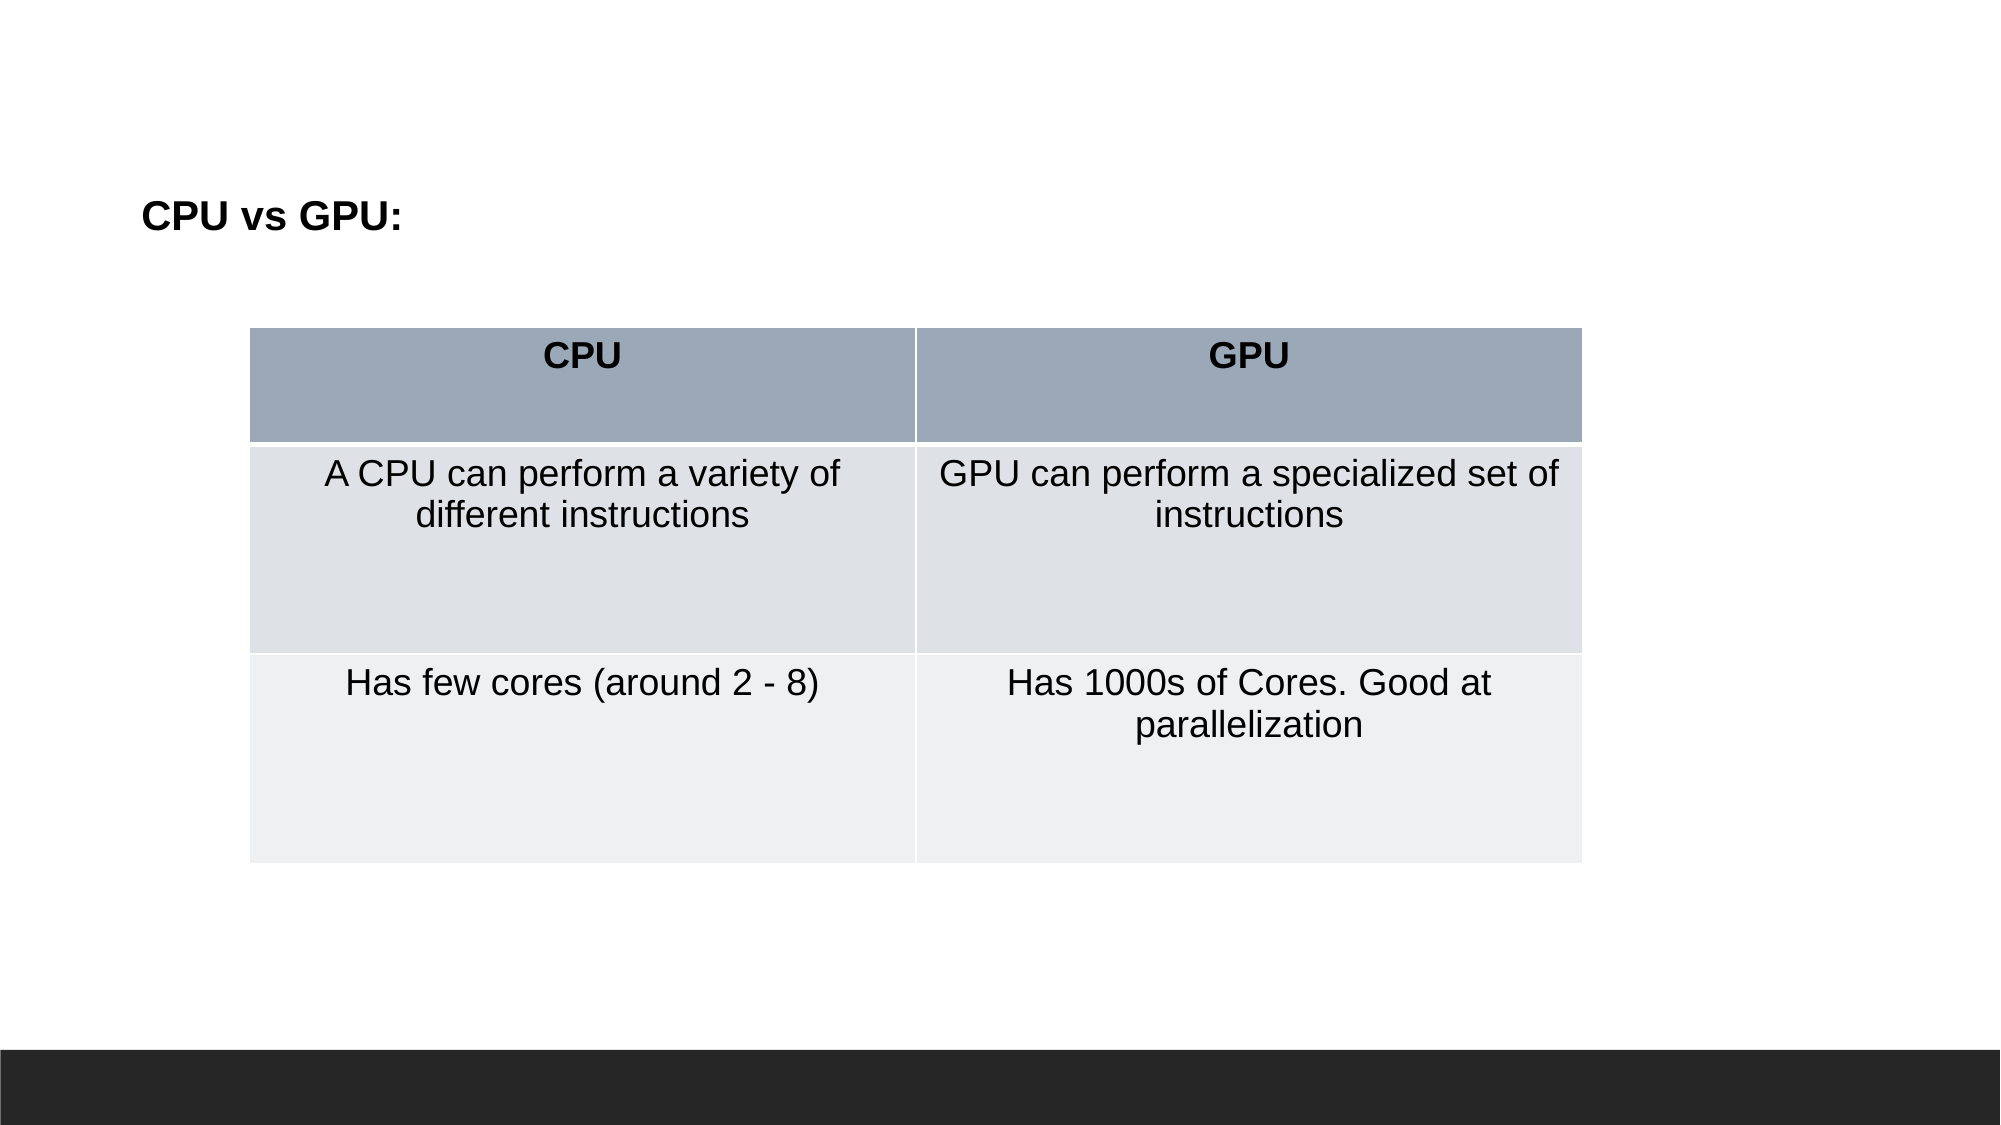

CPU vs GPU:

| CPU | GPU |
| --- | --- |
| A CPU can perform a variety of different instructions | GPU can perform a specialized set of instructions |
| Has few cores (around 2 - 8) | Has 1000s of Cores. Good at parallelization |